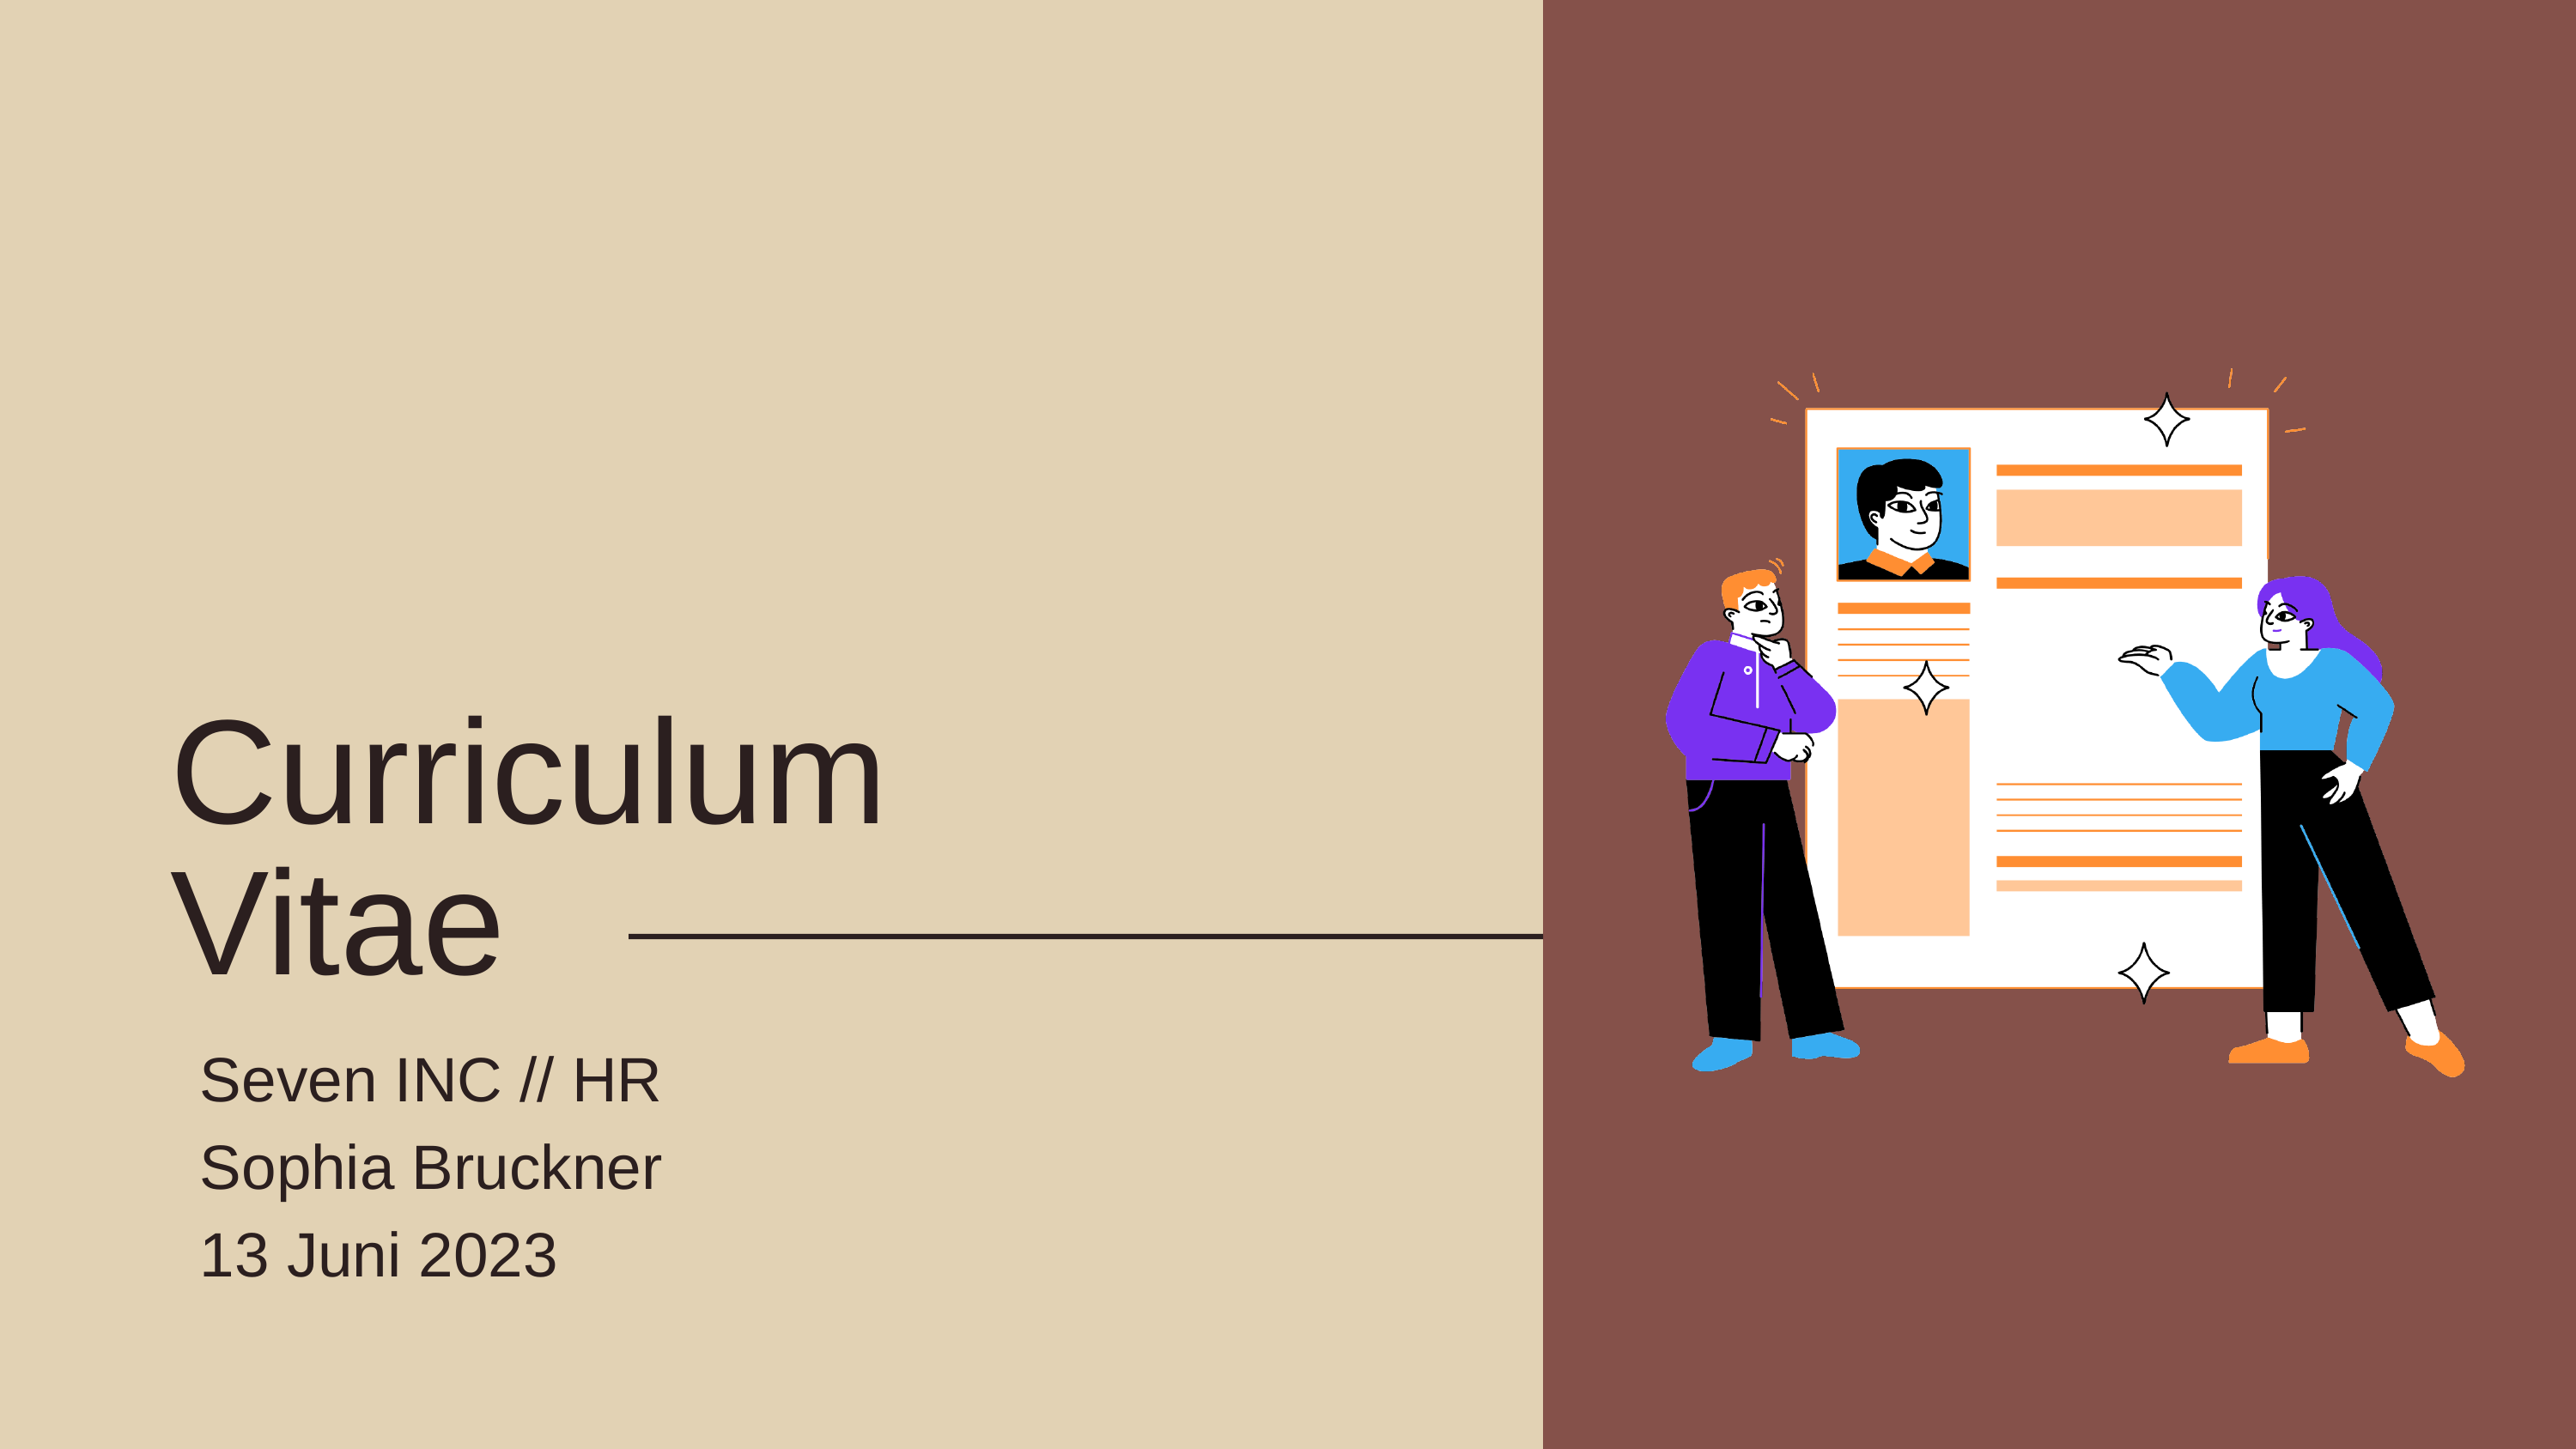

Curriculum
Vitae

Seven INC // HR
Sophia Bruckner
13 Juni 2023